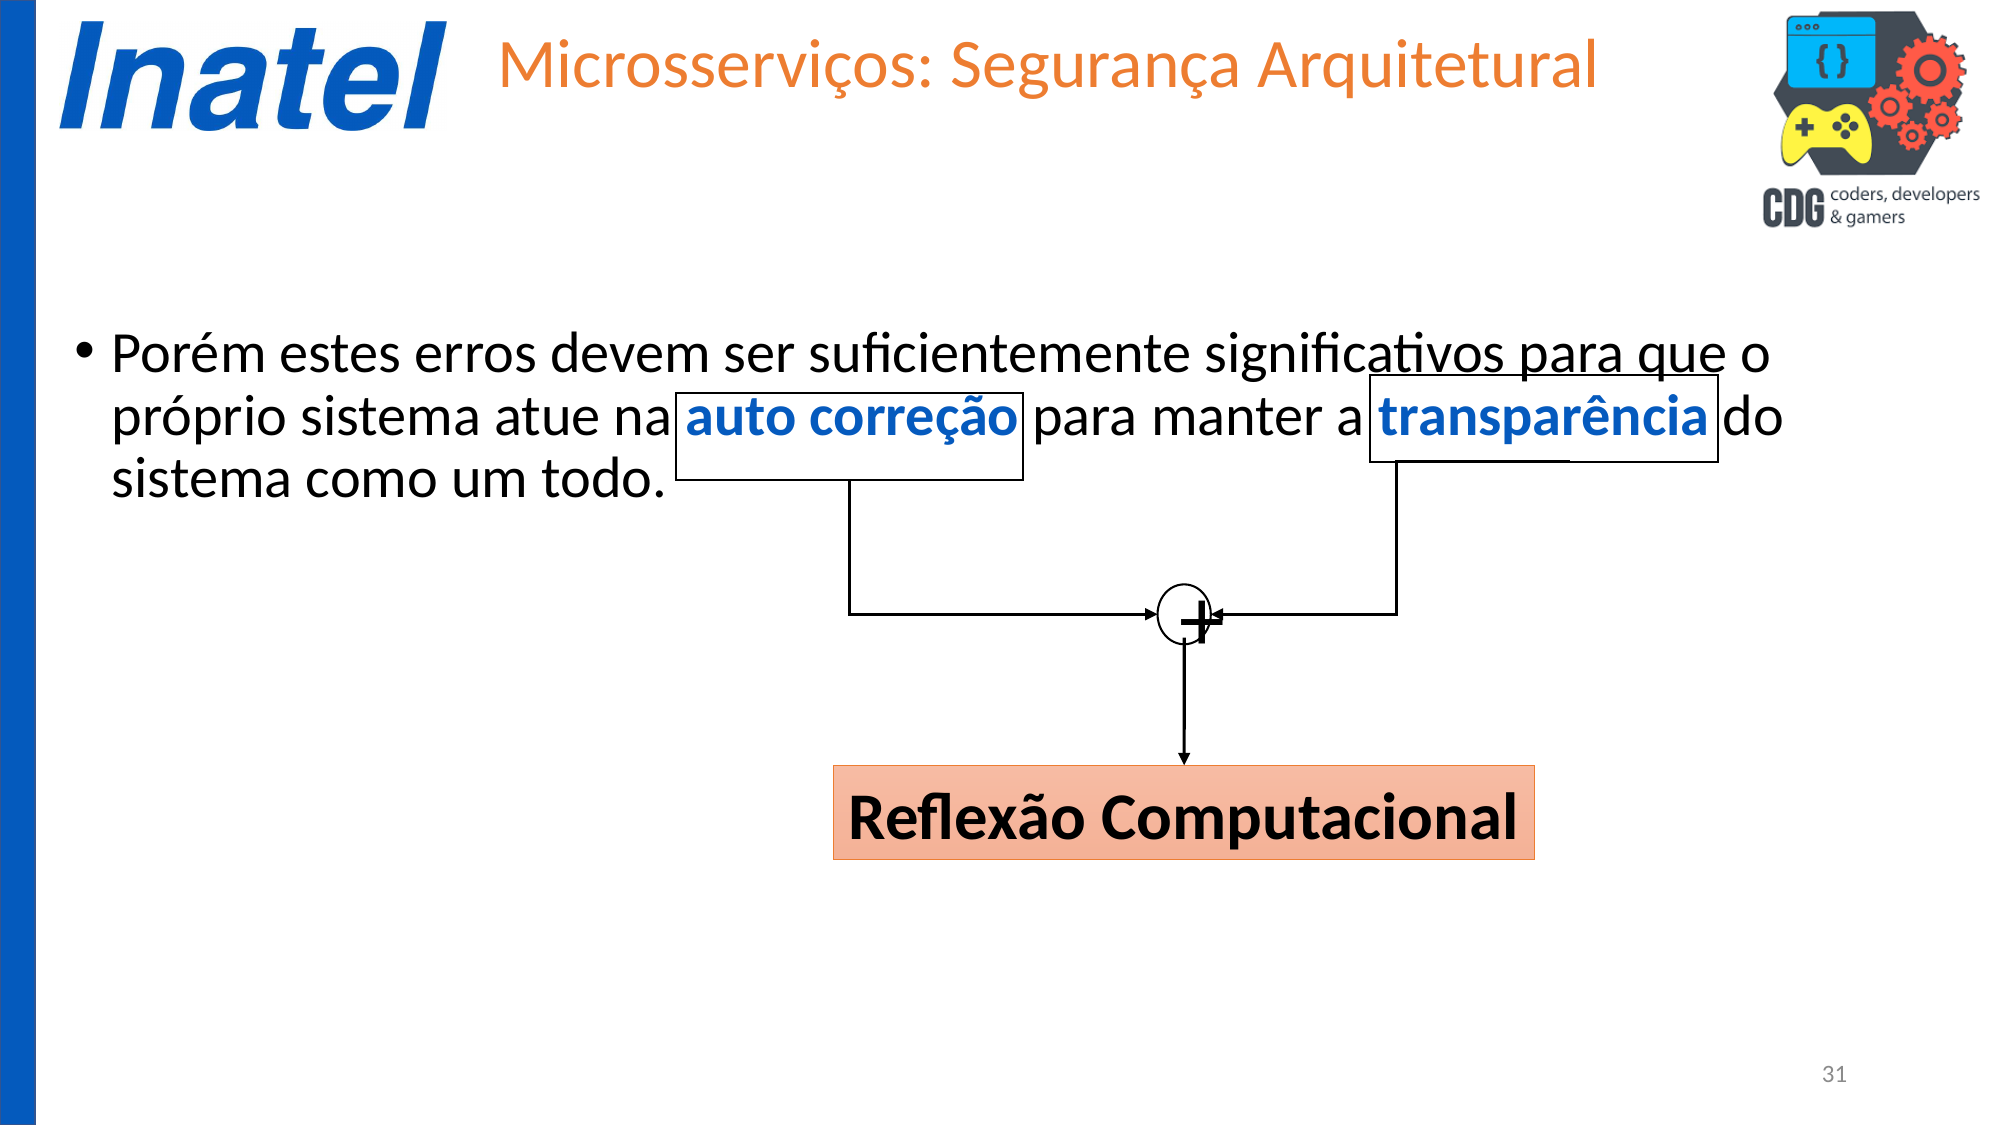

Microsserviços: Segurança Arquitetural
Porém estes erros devem ser suficientemente significativos para que o próprio sistema atue na auto correção para manter a transparência do sistema como um todo.

+
Reflexão Computacional
31